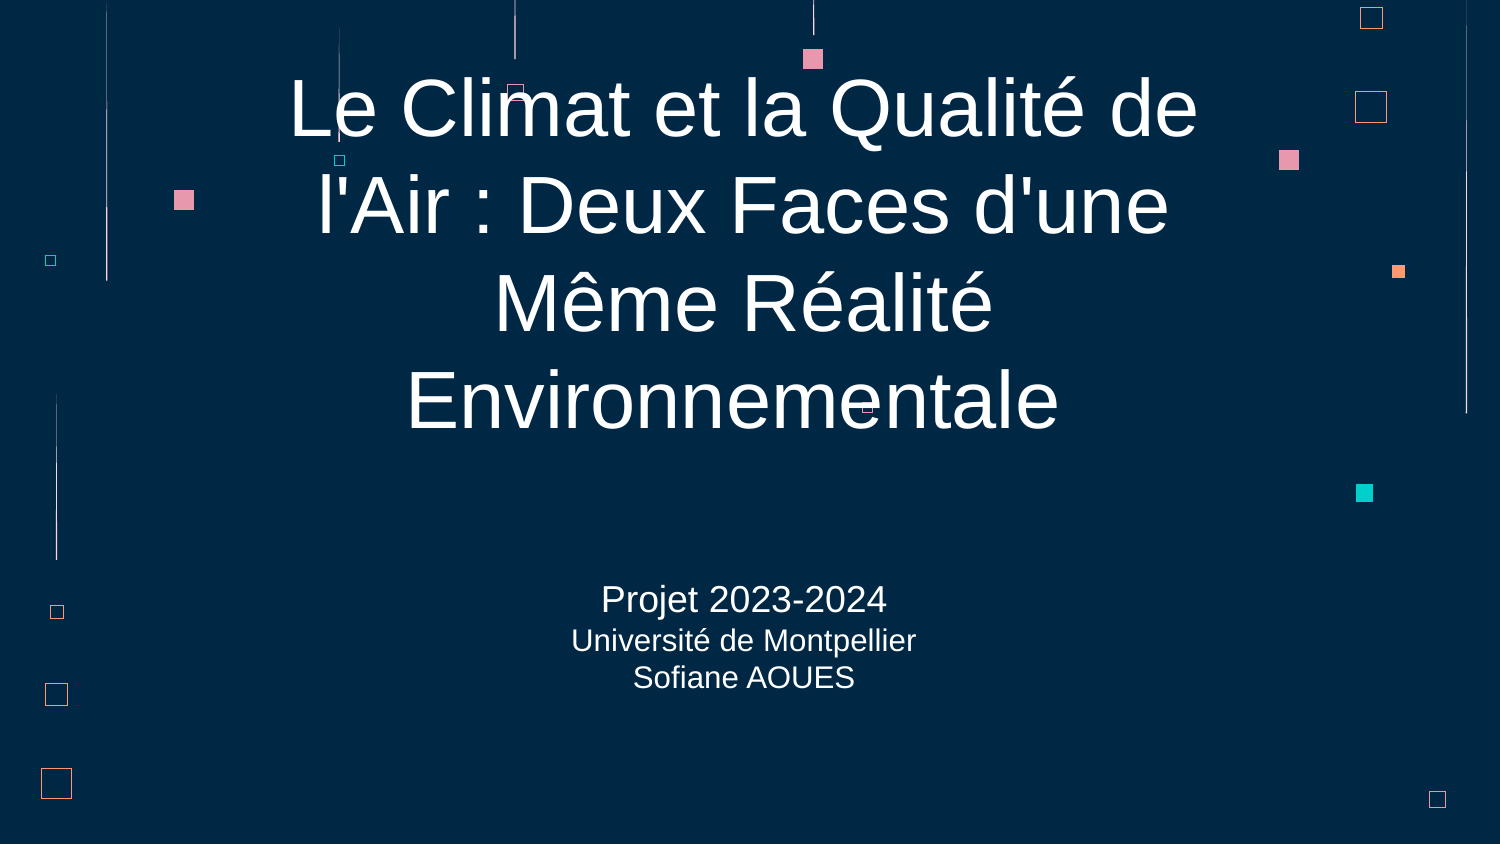

# Le Climat et la Qualité de l'Air : Deux Faces d'une Même Réalité Environnementale
Projet 2023-2024
Université de Montpellier
Sofiane AOUES